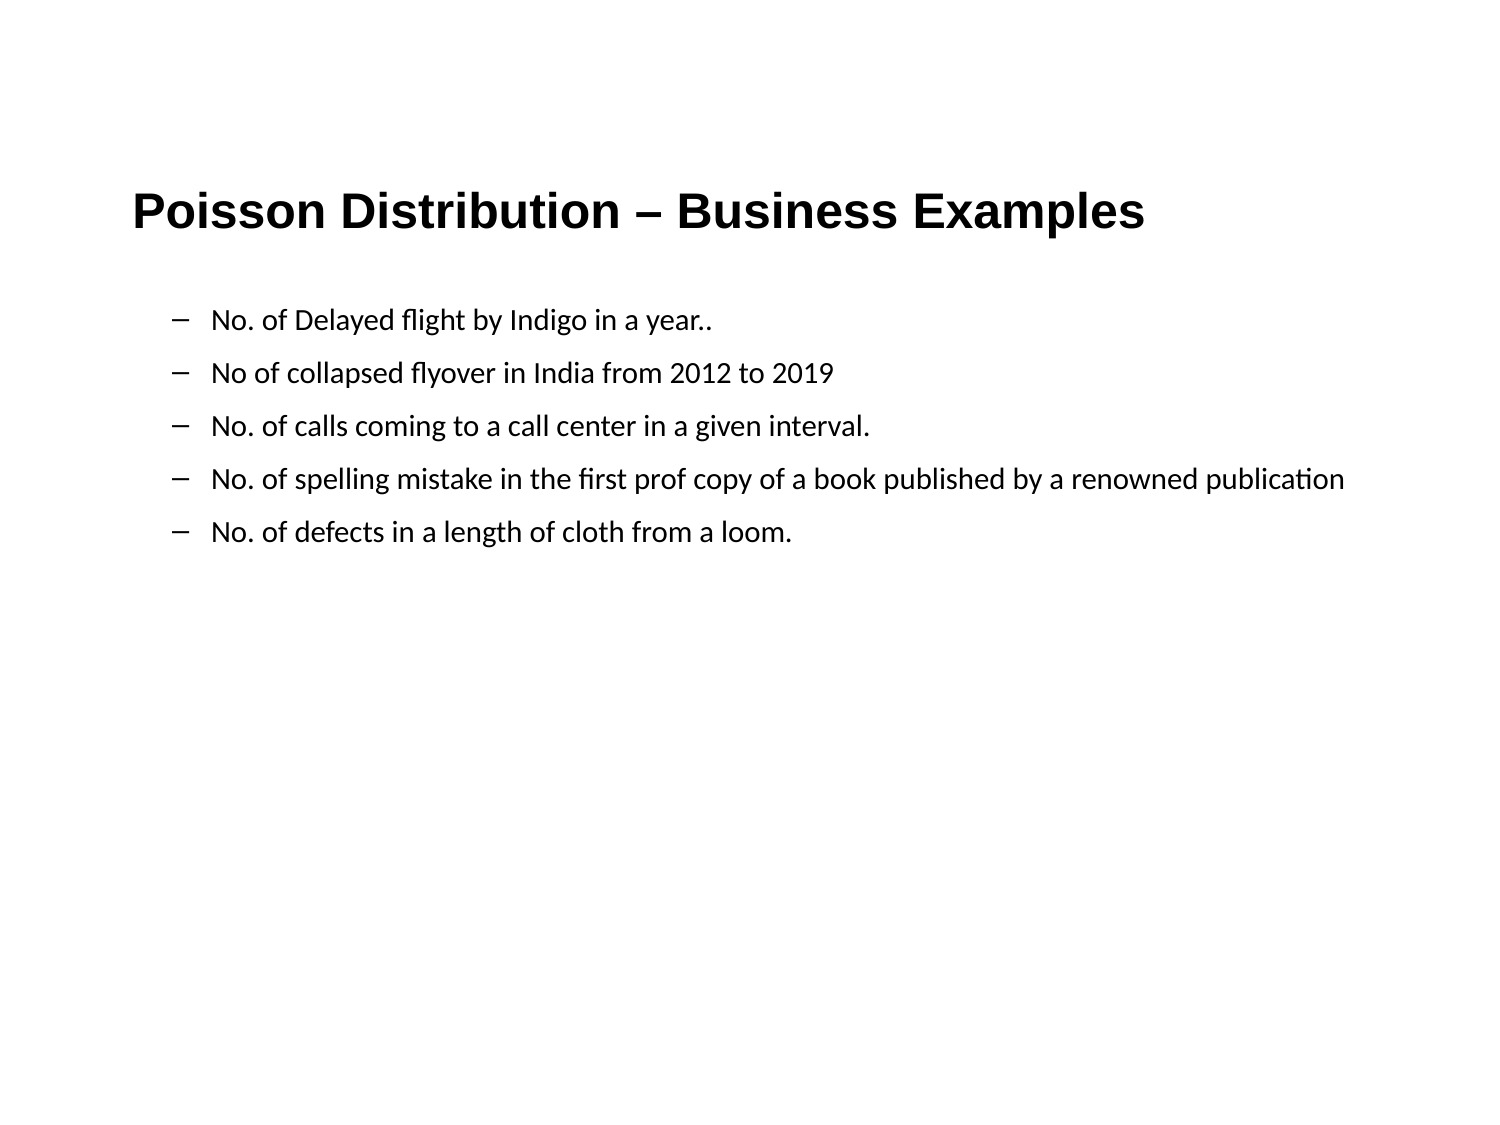

Poisson Distribution – Business Examples
No. of Delayed flight by Indigo in a year..
No of collapsed flyover in India from 2012 to 2019
No. of calls coming to a call center in a given interval.
No. of spelling mistake in the first prof copy of a book published by a renowned publication
No. of defects in a length of cloth from a loom.